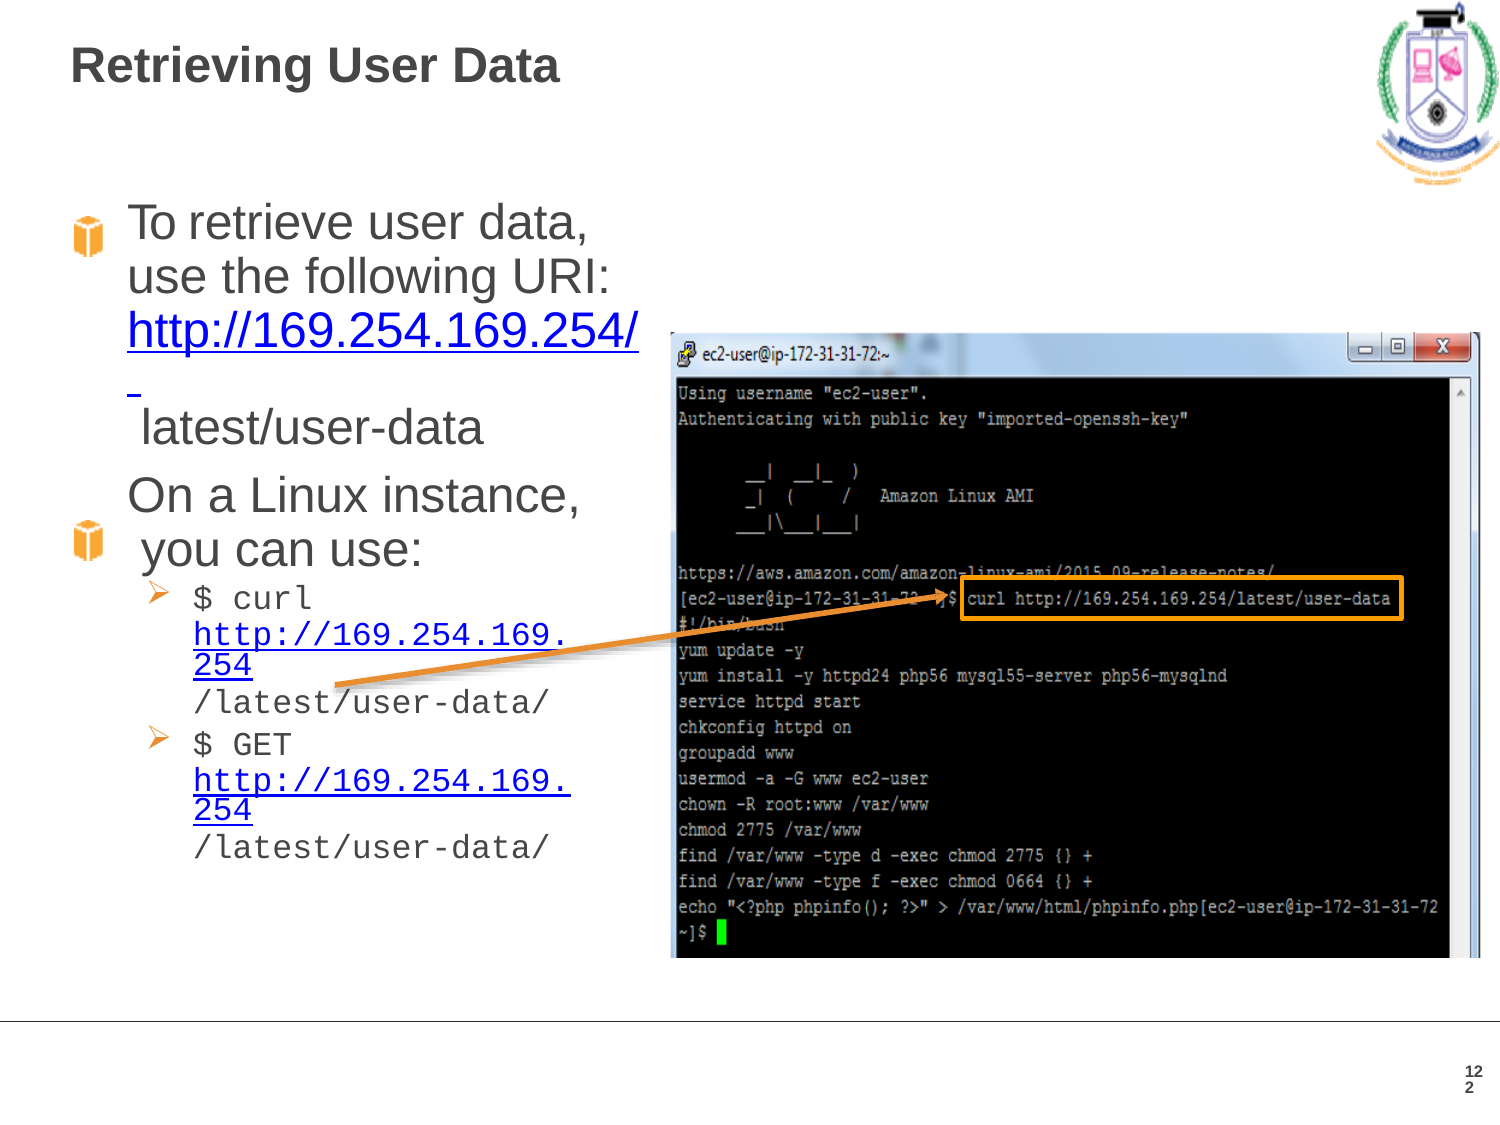

# Retrieving User Data
To retrieve user data,  use the following URI:  http://169.254.169.254/  latest/user-data
On a Linux instance,  you can use:
$ curl
http://169.254.169.254
/latest/user-data/
$ GET
http://169.254.169.254
/latest/user-data/

122